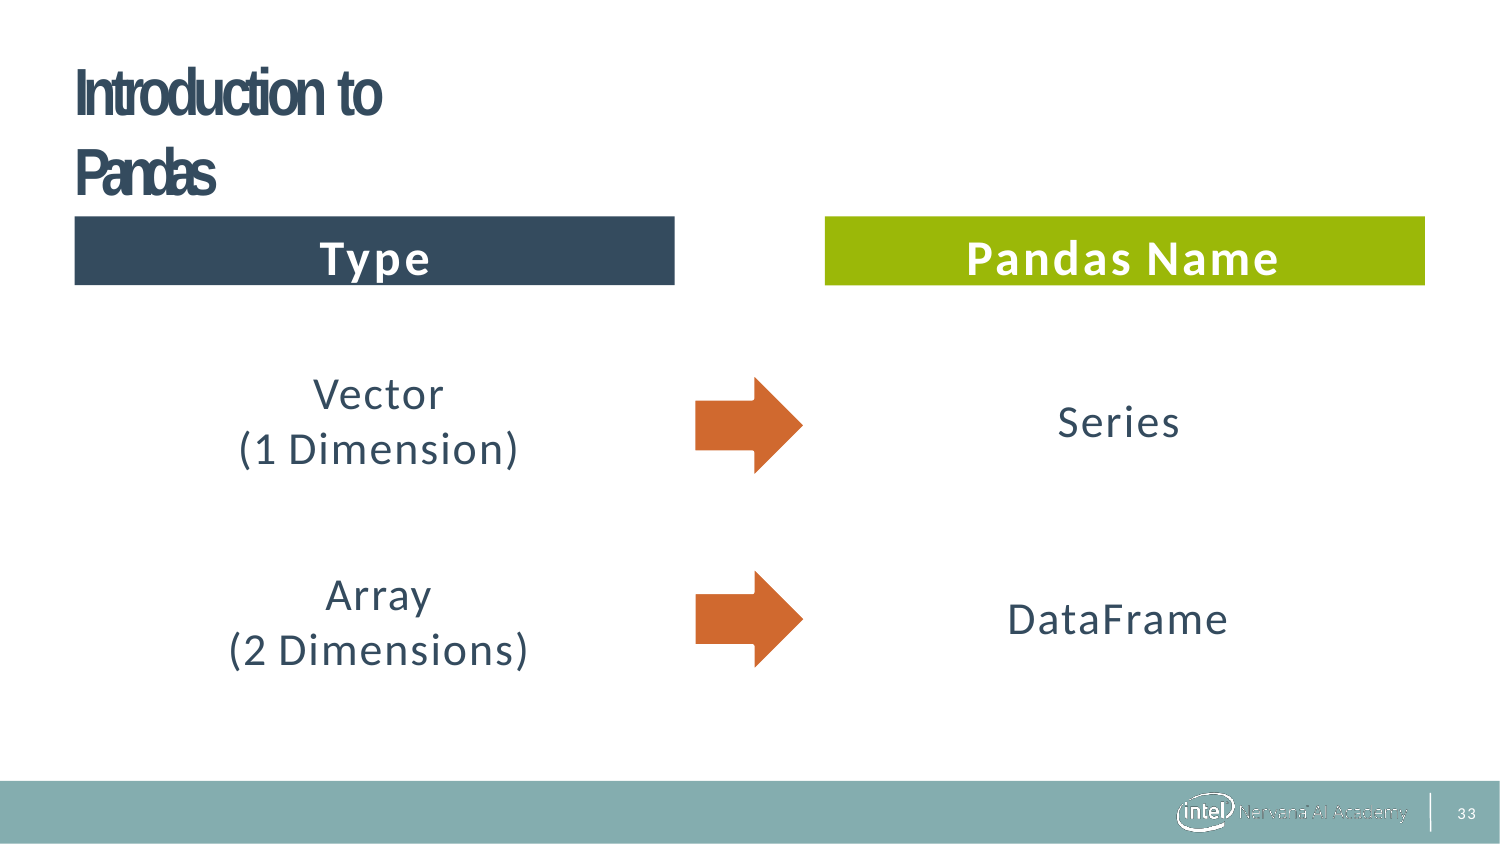

# Introduction to Pandas
Basic data structures
Type
Pandas Name
Vector
(1 Dimension)

Array
(2 Dimensions)

Series

DataFrame
33